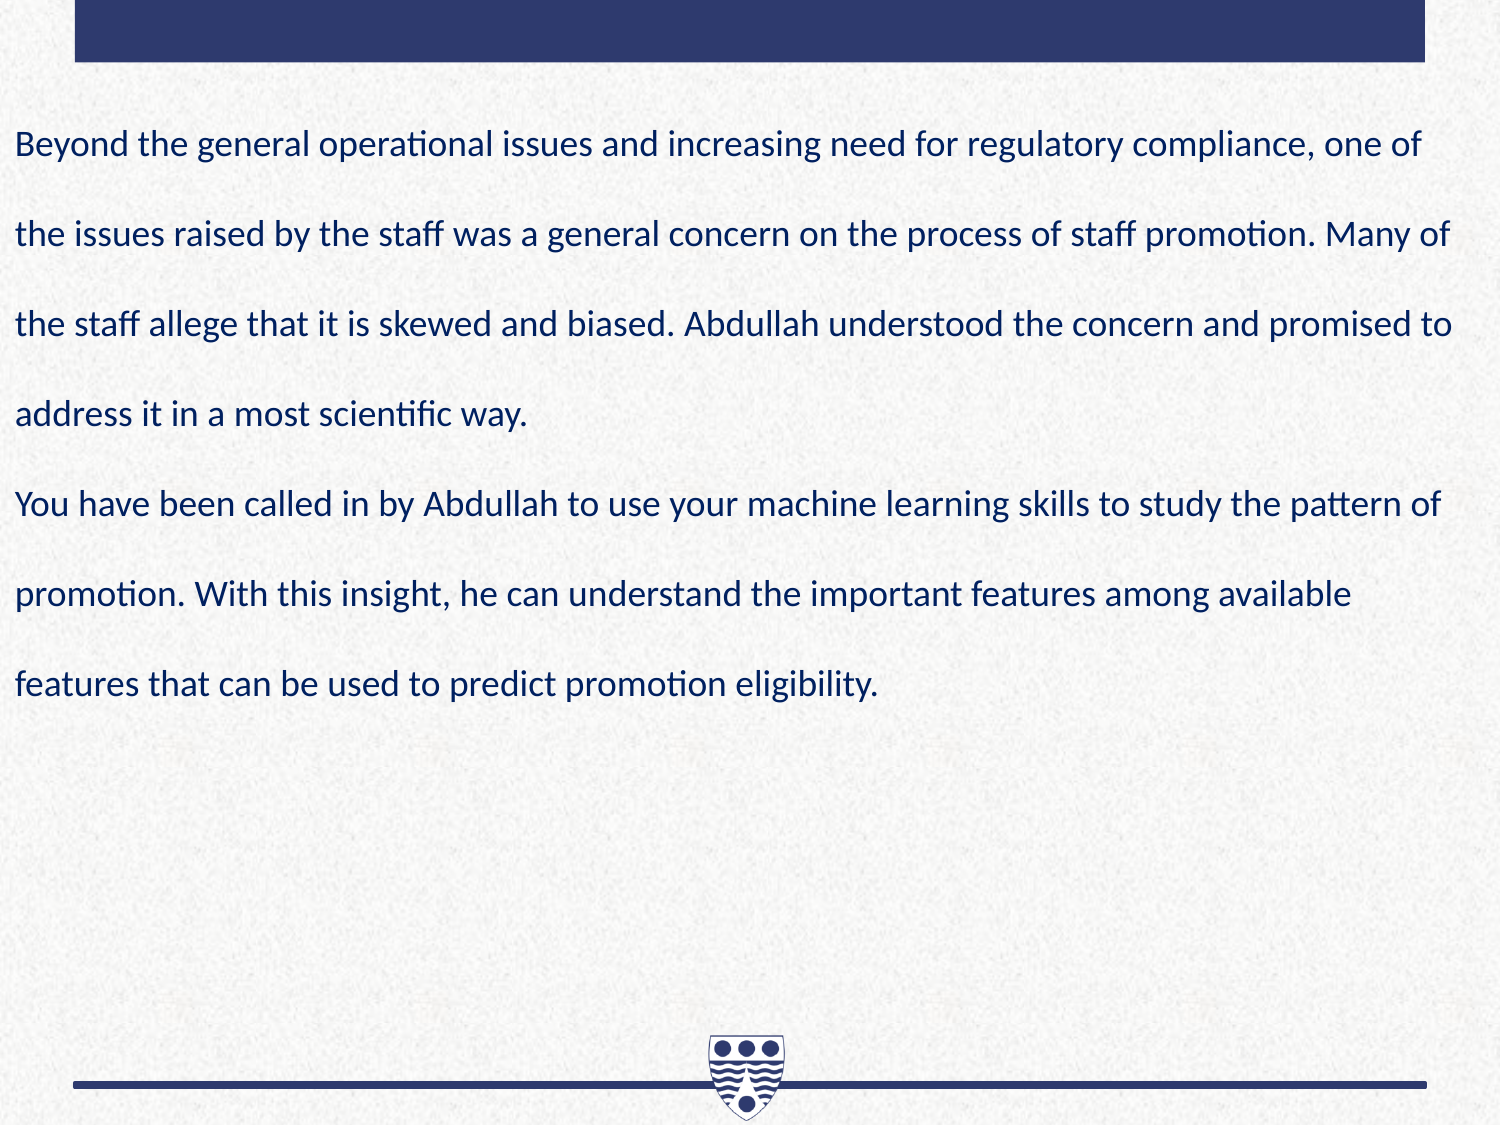

37
Beyond the general operational issues and increasing need for regulatory compliance, one of the issues raised by the staff was a general concern on the process of staff promotion. Many of the staff allege that it is skewed and biased. Abdullah understood the concern and promised to address it in a most scientific way.
You have been called in by Abdullah to use your machine learning skills to study the pattern of promotion. With this insight, he can understand the important features among available features that can be used to predict promotion eligibility.